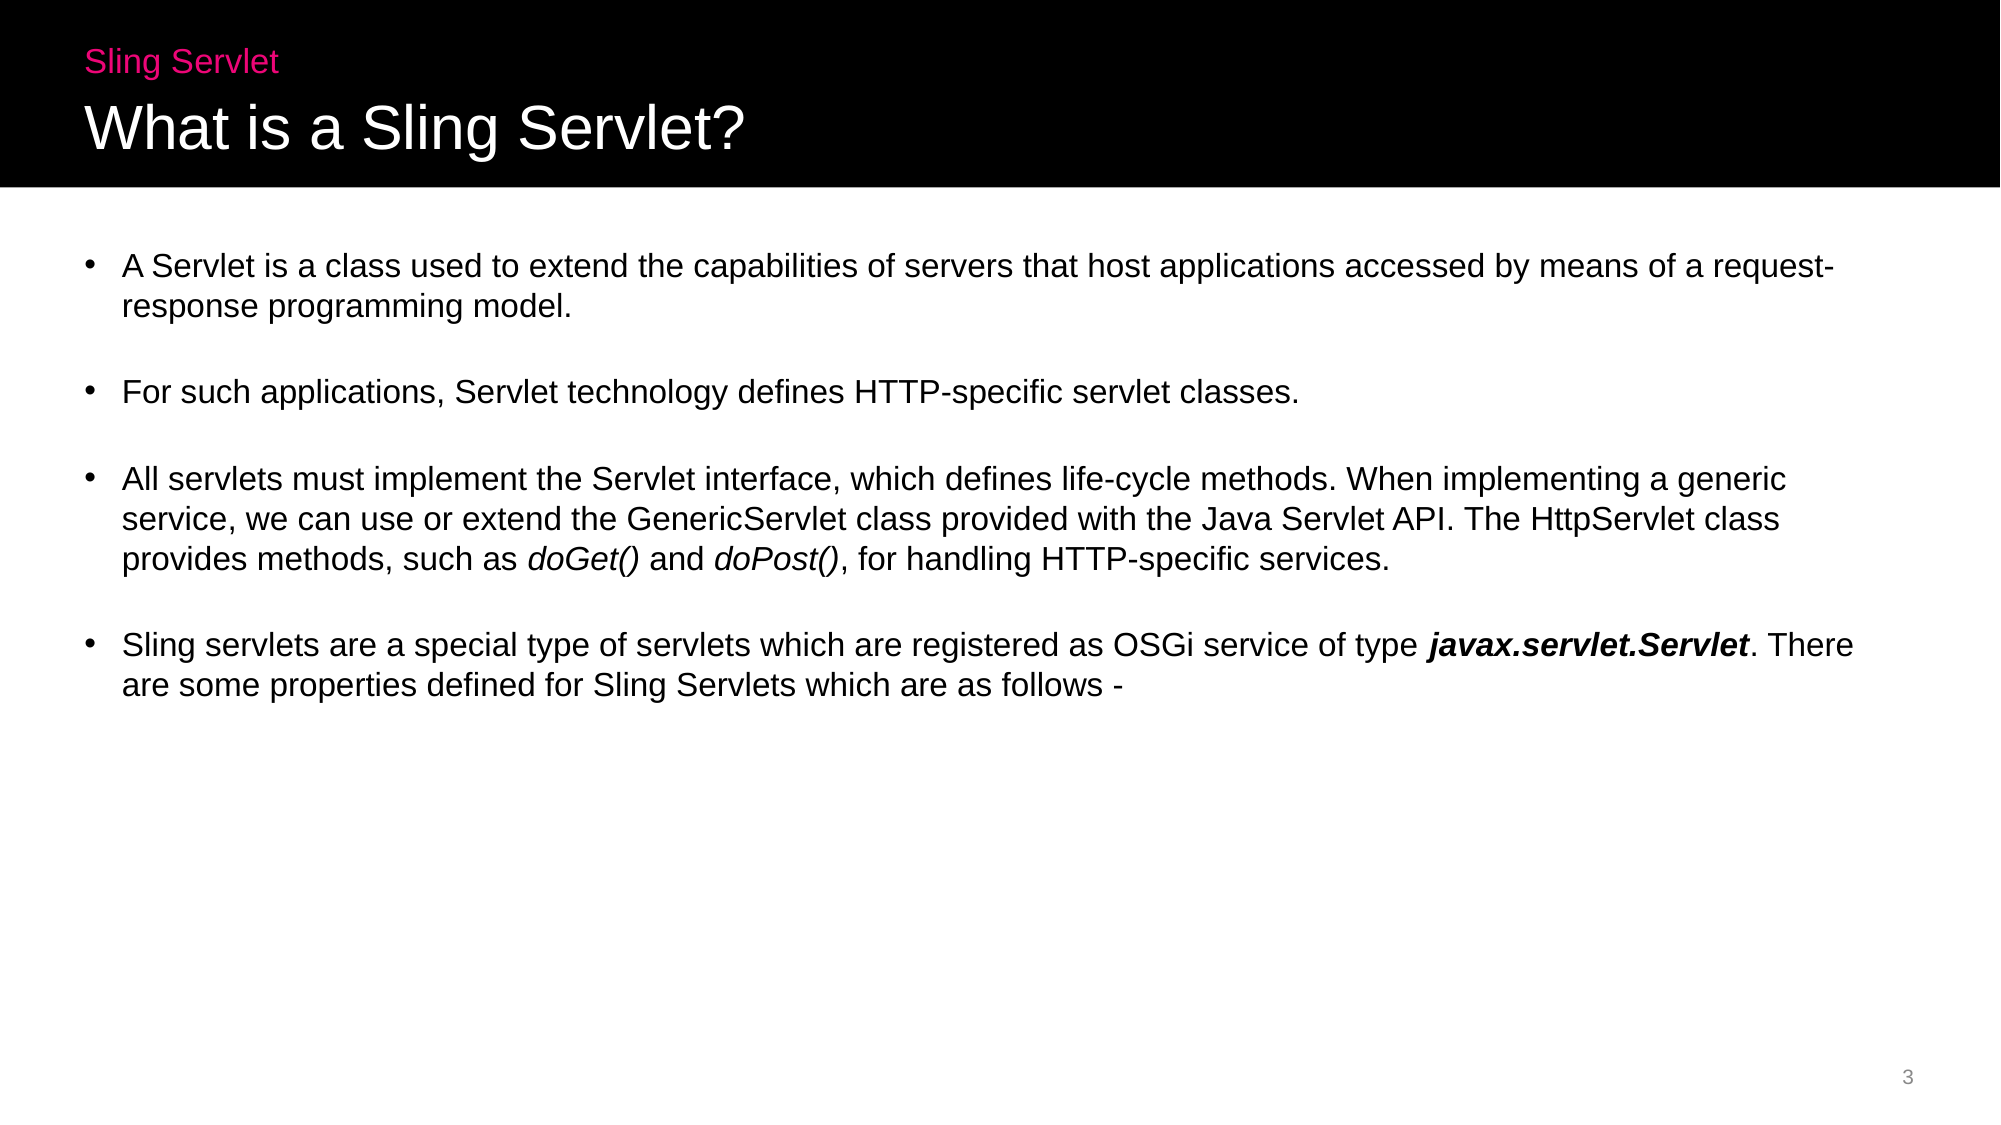

Sling Servlet
What is a Sling Servlet?
A Servlet is a class used to extend the capabilities of servers that host applications accessed by means of a request-response programming model.
For such applications, Servlet technology defines HTTP-specific servlet classes.
All servlets must implement the Servlet interface, which defines life-cycle methods. When implementing a generic service, we can use or extend the GenericServlet class provided with the Java Servlet API. The HttpServlet class provides methods, such as doGet() and doPost(), for handling HTTP-specific services.
Sling servlets are a special type of servlets which are registered as OSGi service of type javax.servlet.Servlet. There are some properties defined for Sling Servlets which are as follows -

3